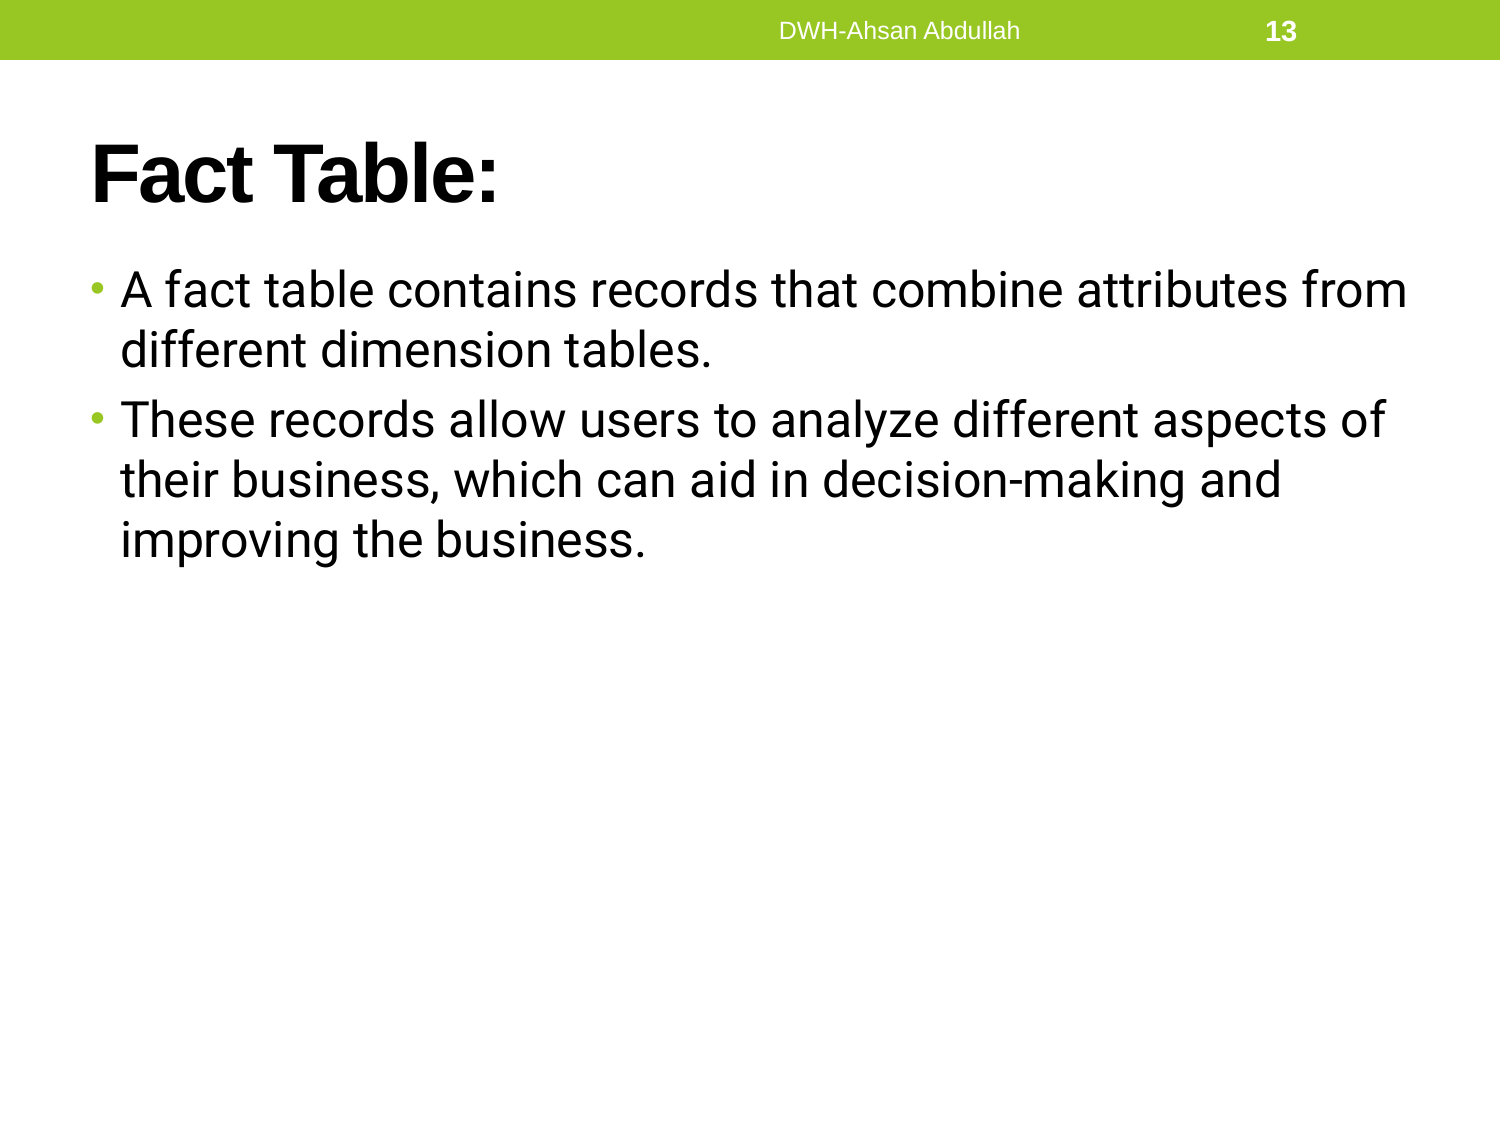

DWH-Ahsan Abdullah
13
# Fact Table:
A fact table contains records that combine attributes from different dimension tables.
These records allow users to analyze different aspects of their business, which can aid in decision-making and improving the business.